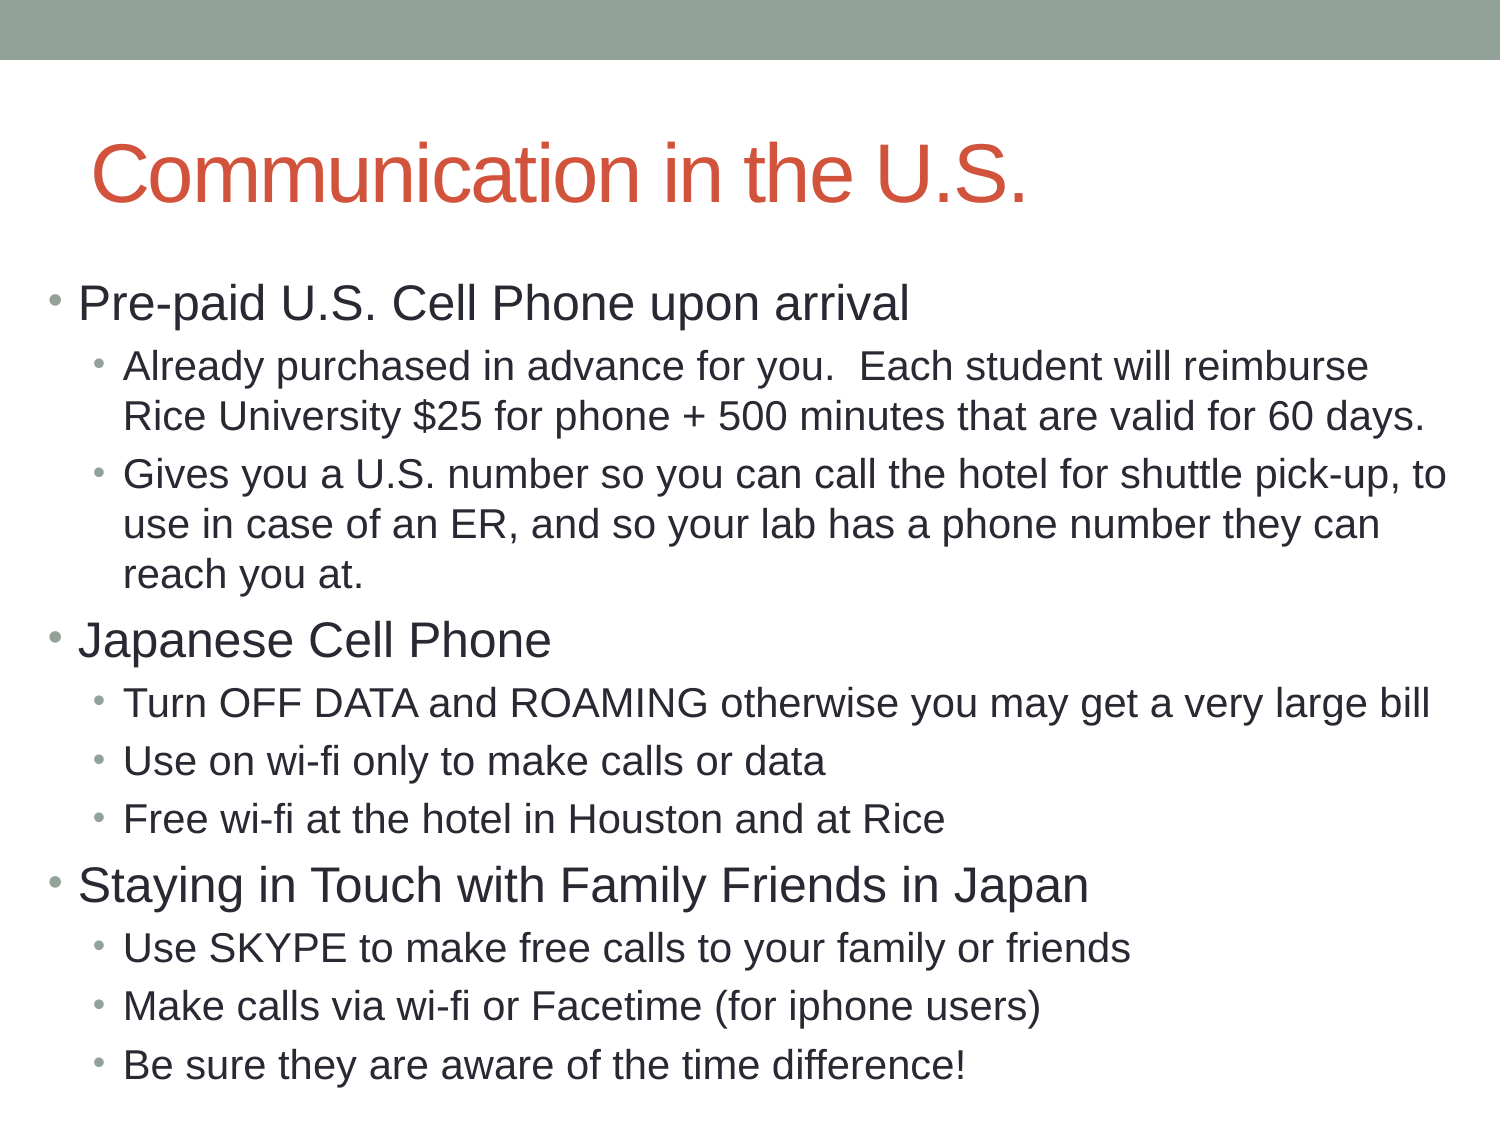

# Communication in the U.S.
Pre-paid U.S. Cell Phone upon arrival
Already purchased in advance for you.  Each student will reimburse Rice University $25 for phone + 500 minutes that are valid for 60 days.
Gives you a U.S. number so you can call the hotel for shuttle pick-up, to use in case of an ER, and so your lab has a phone number they can reach you at.
Japanese Cell Phone
Turn OFF DATA and ROAMING otherwise you may get a very large bill
Use on wi-fi only to make calls or data
Free wi-fi at the hotel in Houston and at Rice
Staying in Touch with Family Friends in Japan
Use SKYPE to make free calls to your family or friends
Make calls via wi-fi or Facetime (for iphone users)
Be sure they are aware of the time difference!